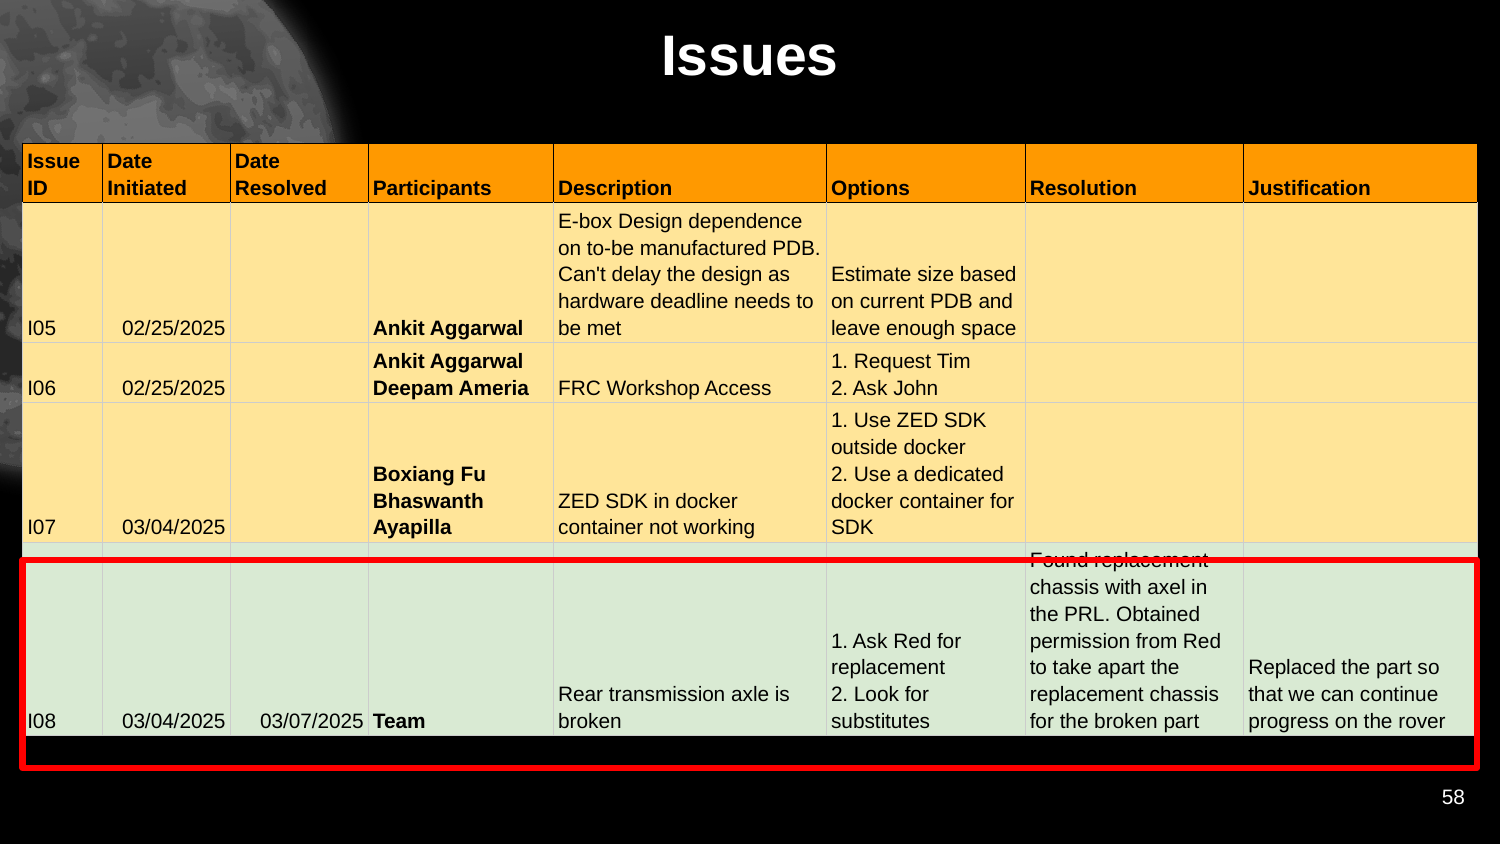

# Issues
| Issue ID | Date Initiated | Date Resolved | Participants | Description | Options | Resolution | Justification |
| --- | --- | --- | --- | --- | --- | --- | --- |
| I05 | 02/25/2025 |  | Ankit Aggarwal | E-box Design dependence on to-be manufactured PDB. Can't delay the design as hardware deadline needs to be met | Estimate size based on current PDB and leave enough space |  |  |
| I06 | 02/25/2025 |  | Ankit Aggarwal Deepam Ameria | FRC Workshop Access | 1. Request Tim 2. Ask John |  |  |
| I07 | 03/04/2025 |  | Boxiang Fu Bhaswanth Ayapilla | ZED SDK in docker container not working | 1. Use ZED SDK outside docker 2. Use a dedicated docker container for SDK |  |  |
| I08 | 03/04/2025 | 03/07/2025 | Team | Rear transmission axle is broken | 1. Ask Red for replacement 2. Look for substitutes | Found replacement chassis with axel in the PRL. Obtained permission from Red to take apart the replacement chassis for the broken part | Replaced the part so that we can continue progress on the rover |

58